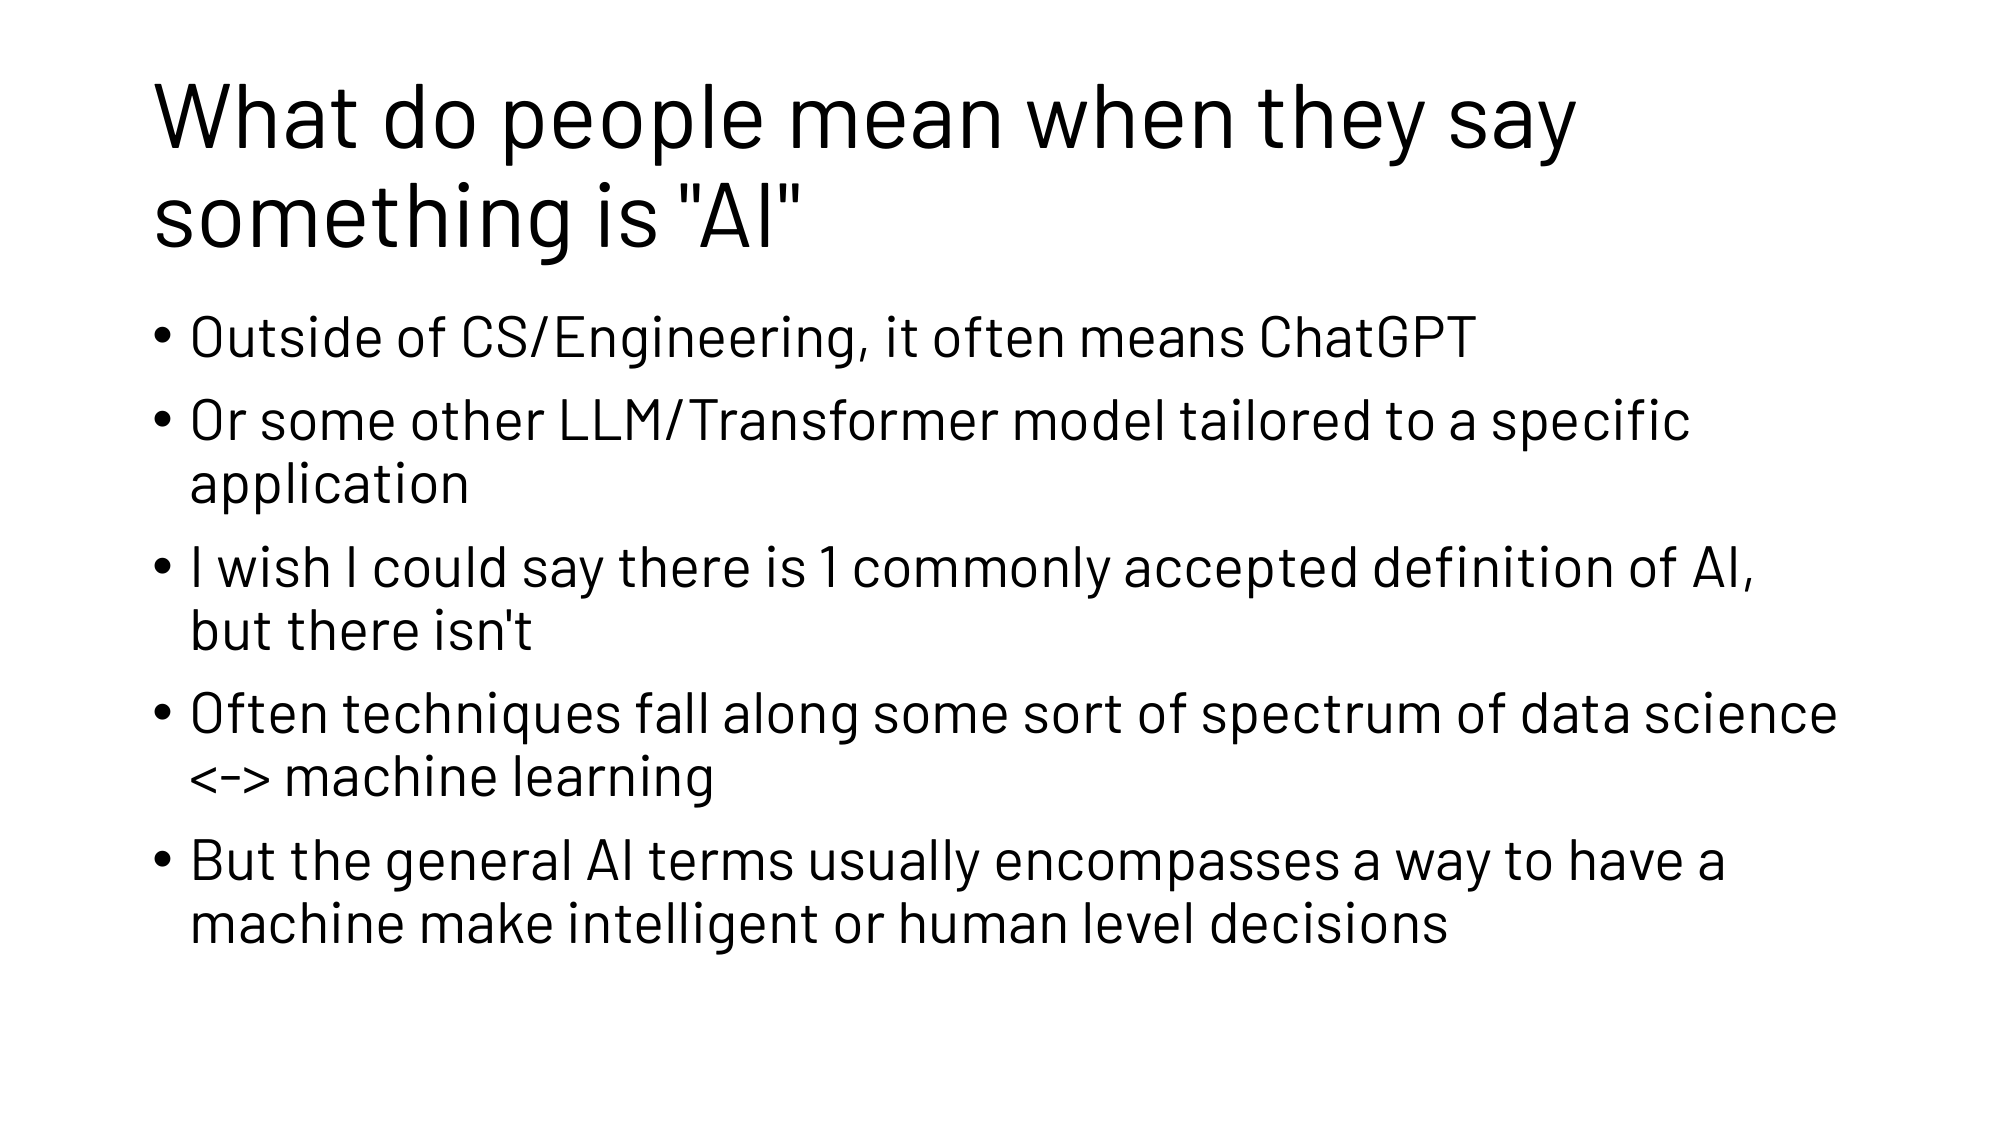

# What do people mean when they say something is "AI"
Outside of CS/Engineering, it often means ChatGPT
Or some other LLM/Transformer model tailored to a specific application
I wish I could say there is 1 commonly accepted definition of AI, but there isn't
Often techniques fall along some sort of spectrum of data science <-> machine learning
But the general AI terms usually encompasses a way to have a machine make intelligent or human level decisions